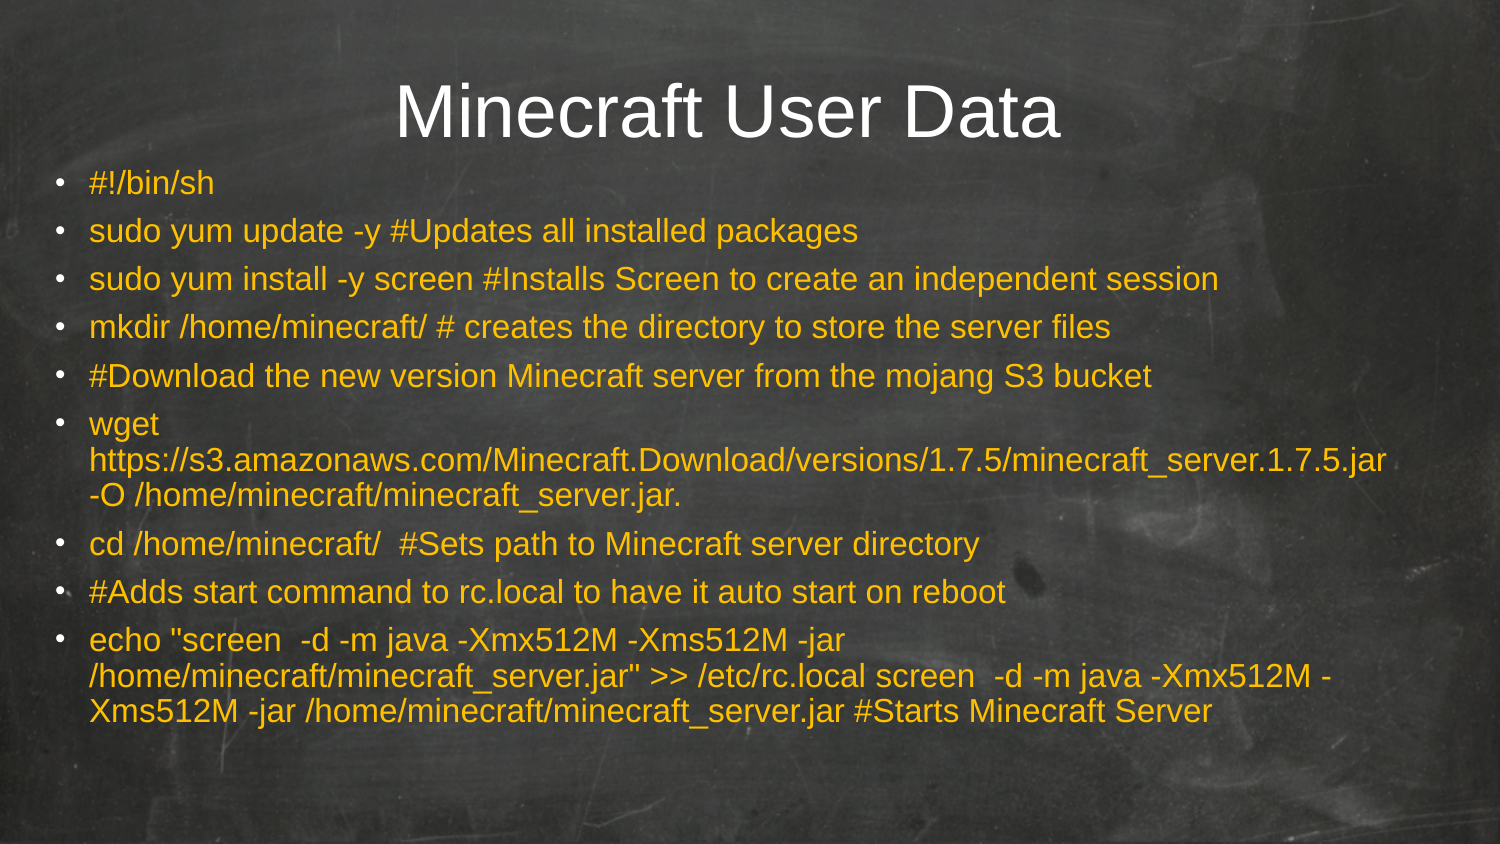

Minecraft User Data
#!/bin/sh
sudo yum update -y #Updates all installed packages
sudo yum install -y screen #Installs Screen to create an independent session
mkdir /home/minecraft/ # creates the directory to store the server files
#Download the new version Minecraft server from the mojang S3 bucket
wget https://s3.amazonaws.com/Minecraft.Download/versions/1.7.5/minecraft_server.1.7.5.jar -O /home/minecraft/minecraft_server.jar.
cd /home/minecraft/  #Sets path to Minecraft server directory
#Adds start command to rc.local to have it auto start on reboot
echo "screen  -d -m java -Xmx512M -Xms512M -jar /home/minecraft/minecraft_server.jar" >> /etc/rc.local screen  -d -m java -Xmx512M -Xms512M -jar /home/minecraft/minecraft_server.jar #Starts Minecraft Server